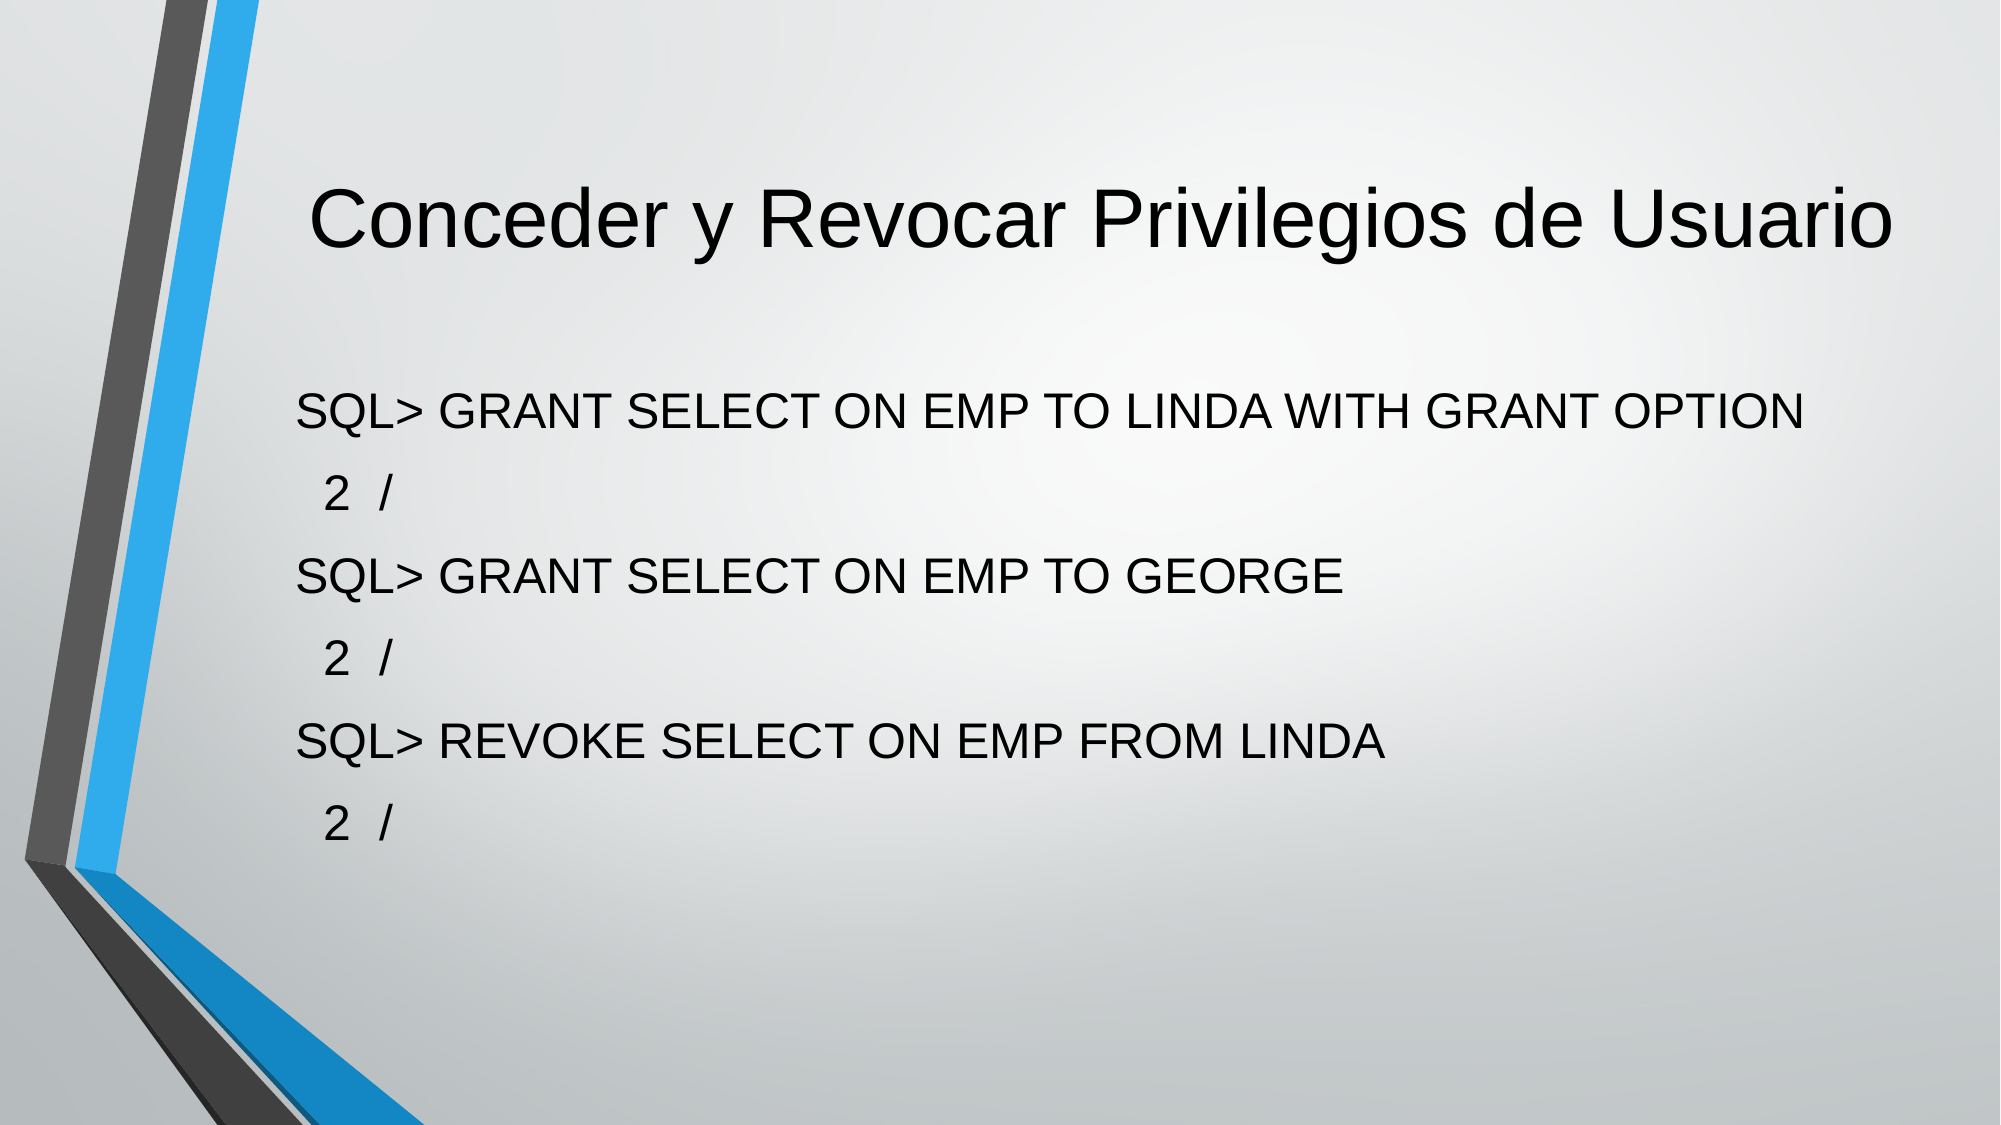

# Conceder y Revocar Privilegios de Usuario
SQL> GRANT SELECT ON EMP TO LINDA WITH GRANT OPTION
  2  /
SQL> GRANT SELECT ON EMP TO GEORGE
  2  /
SQL> REVOKE SELECT ON EMP FROM LINDA
  2  /